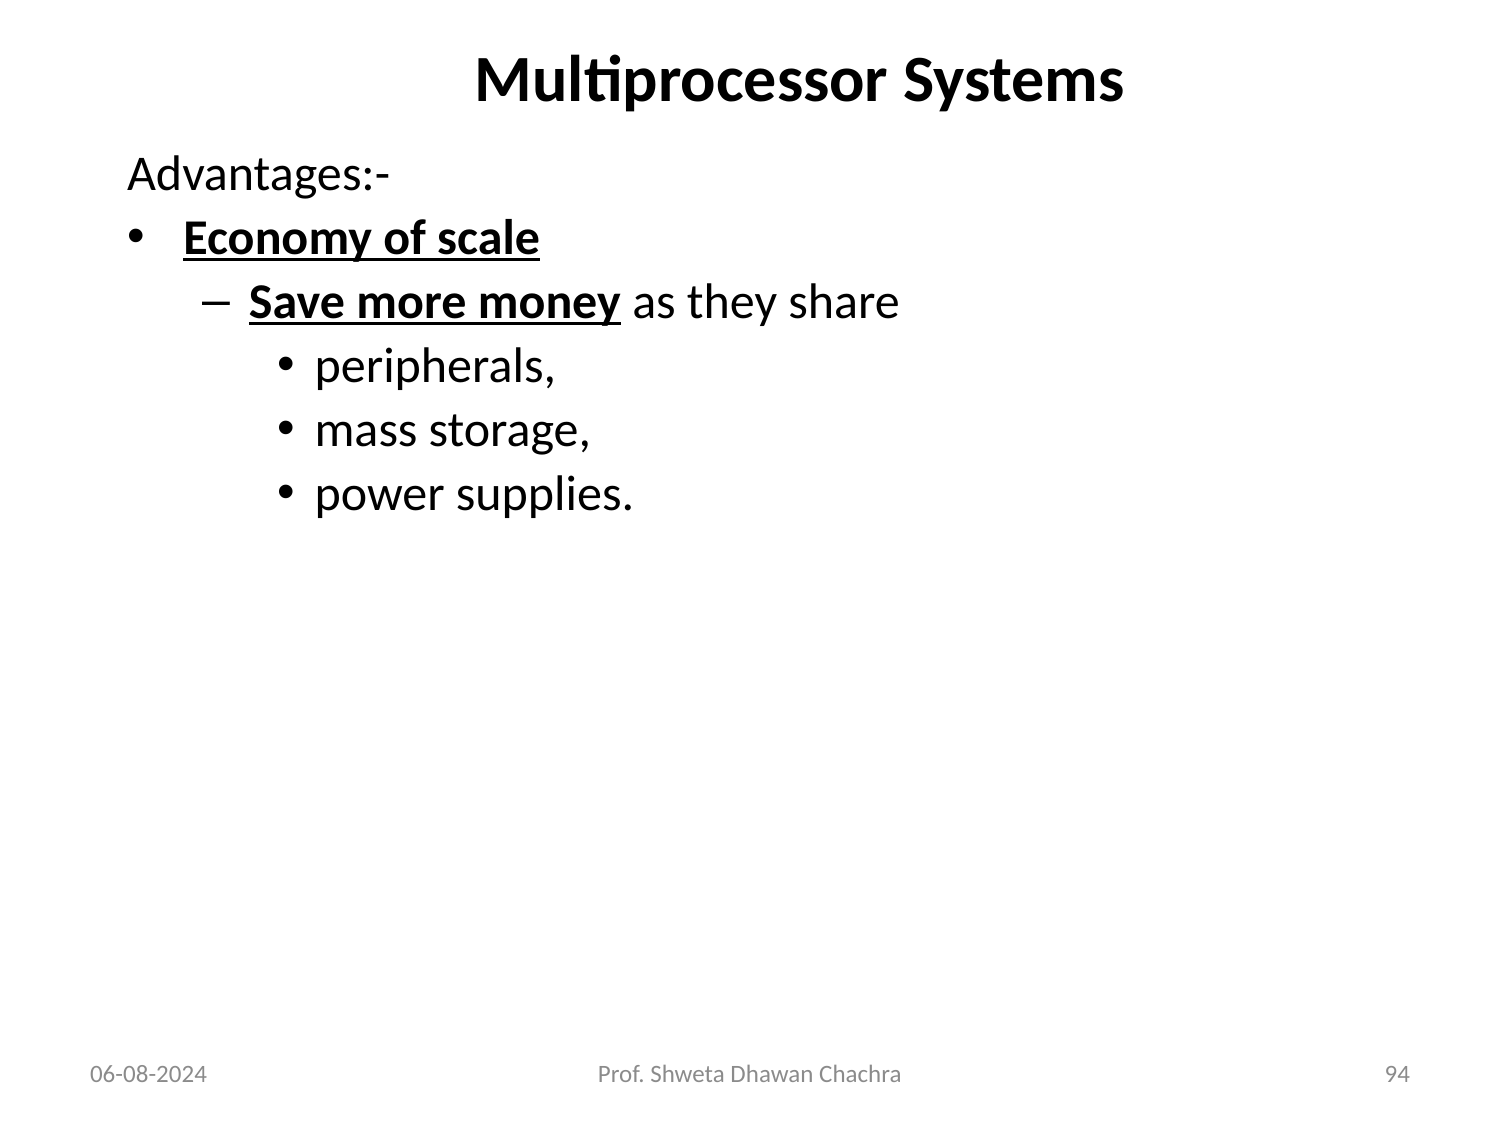

Multiprocessor Systems

Advantages:-
Economy of scale
Save more money as they share
peripherals,
mass storage,
power supplies.

06-08-2024
Prof. Shweta Dhawan Chachra
94